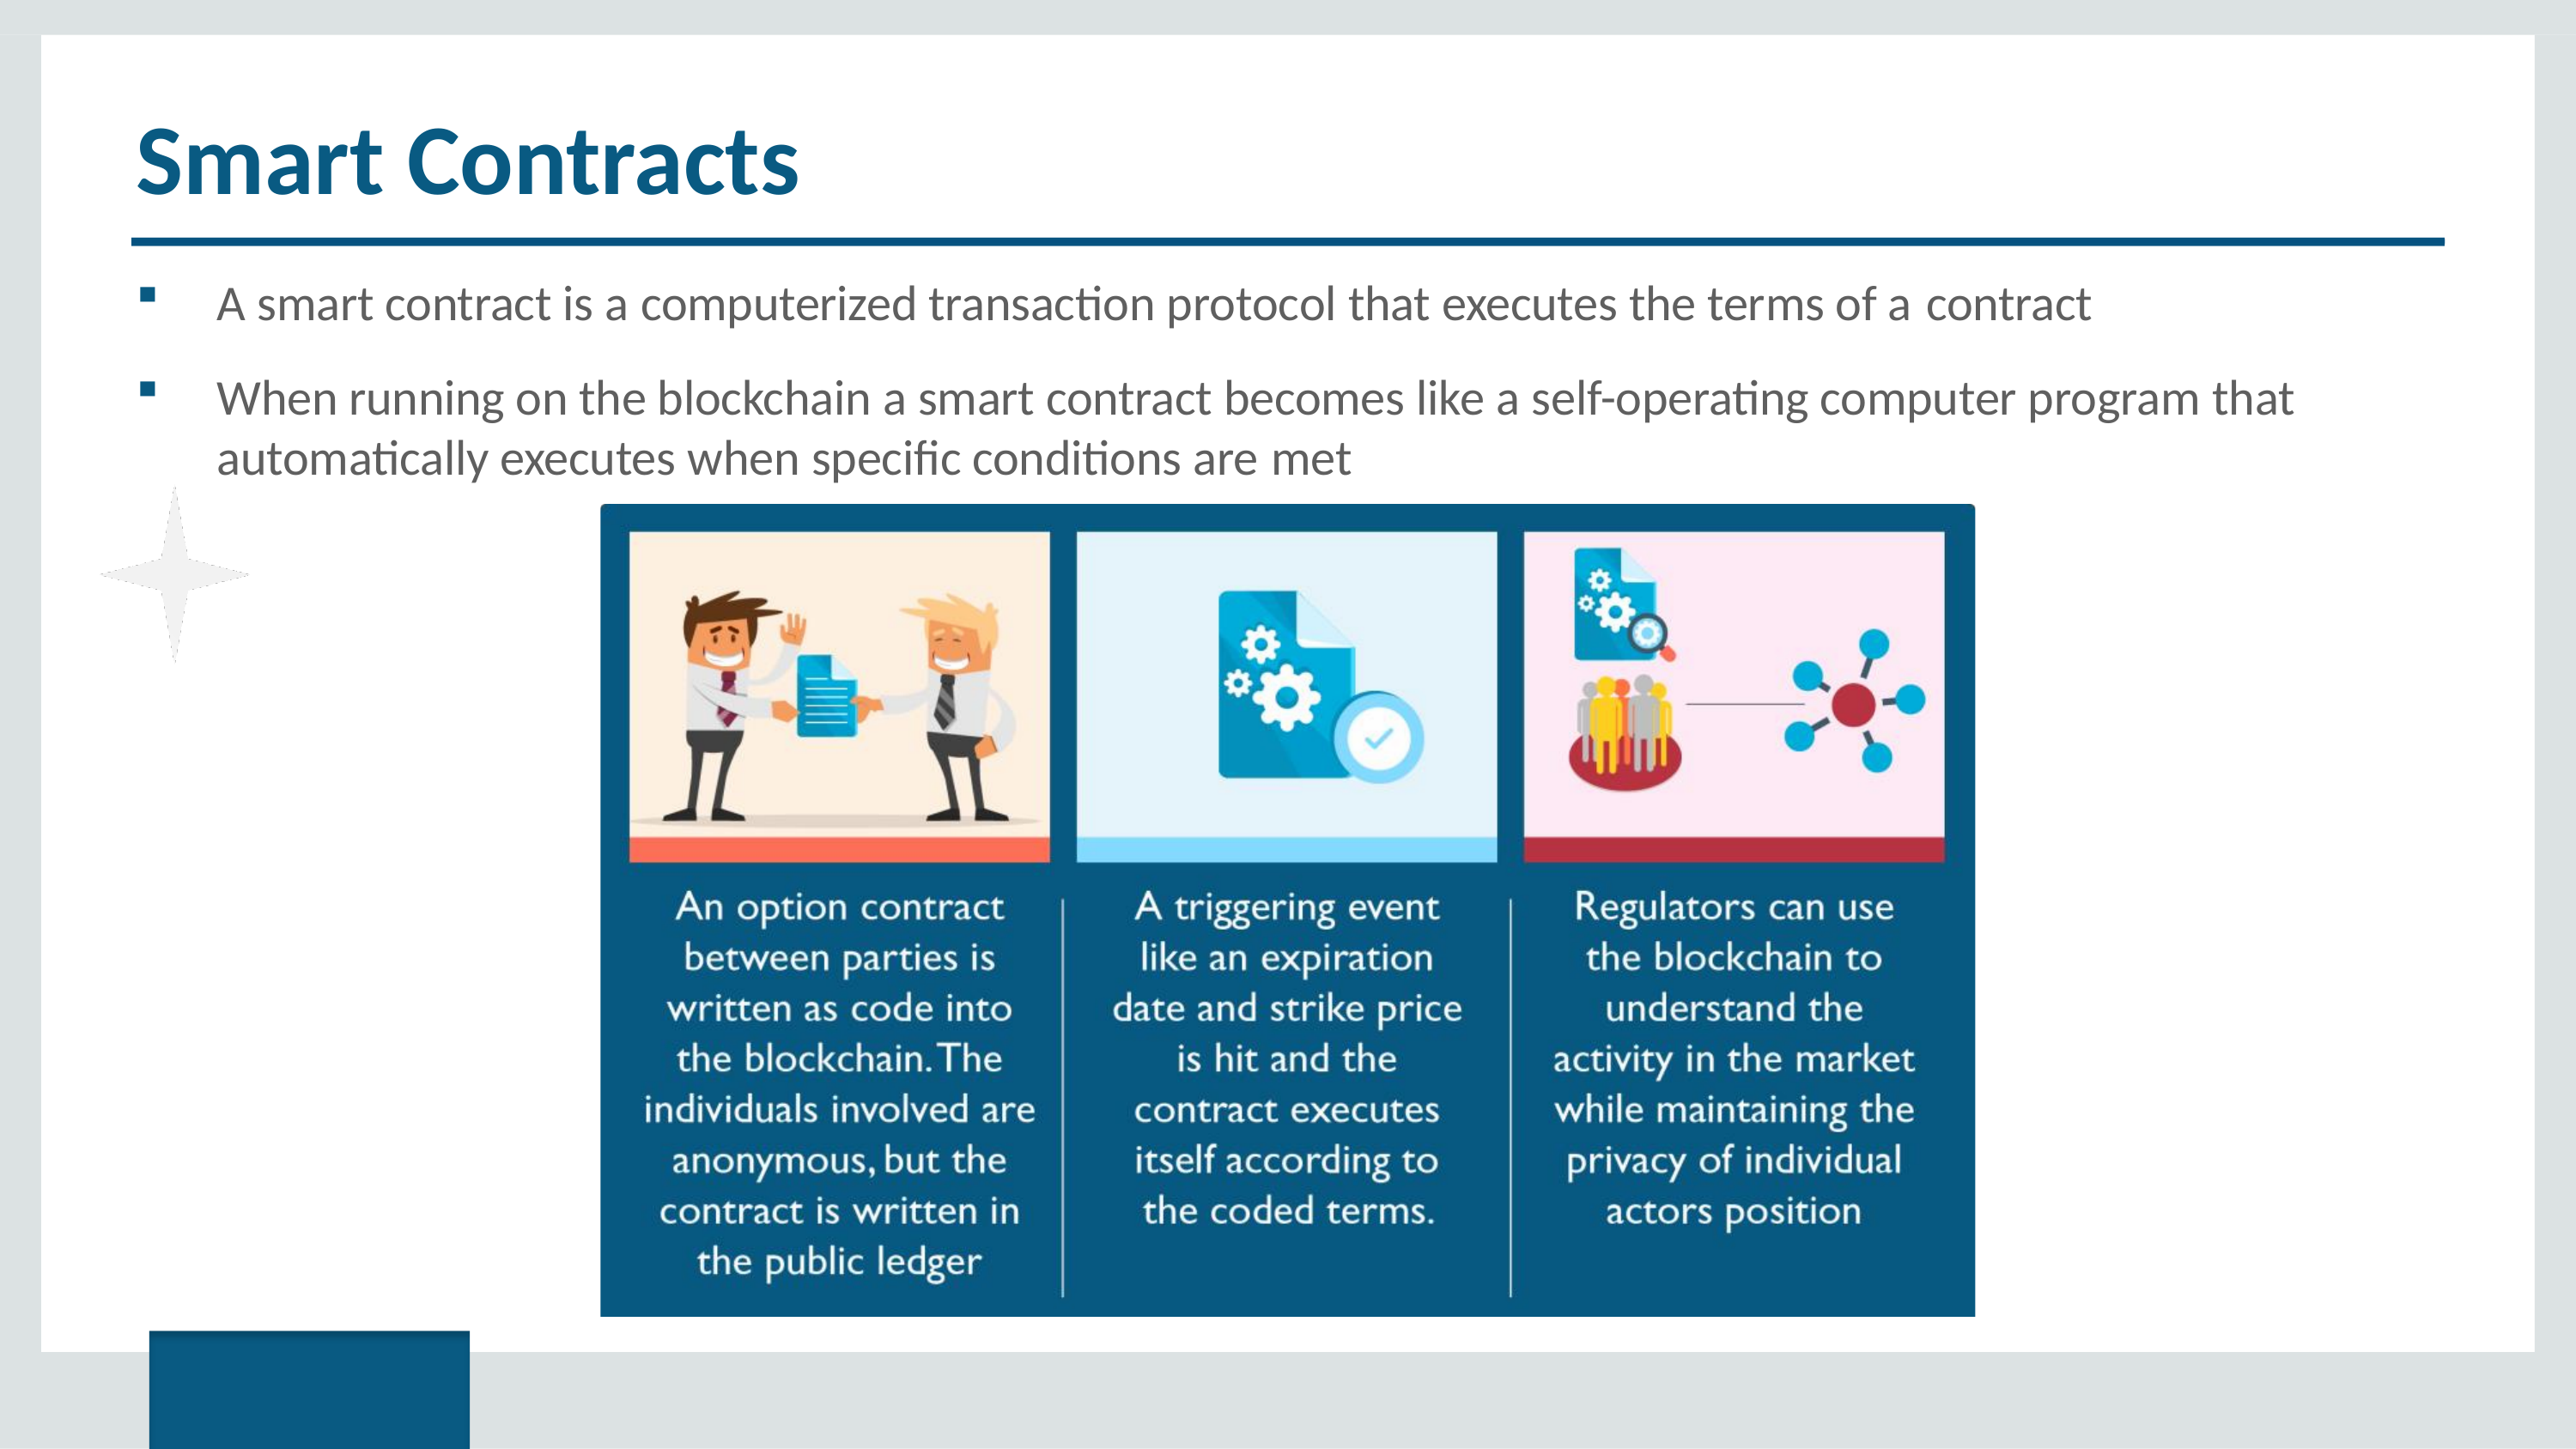

# Smart Contracts
A smart contract is a computerized transaction protocol that executes the terms of a contract
When running on the blockchain a smart contract becomes like a self-operating computer program that  automatically executes when specific conditions are met